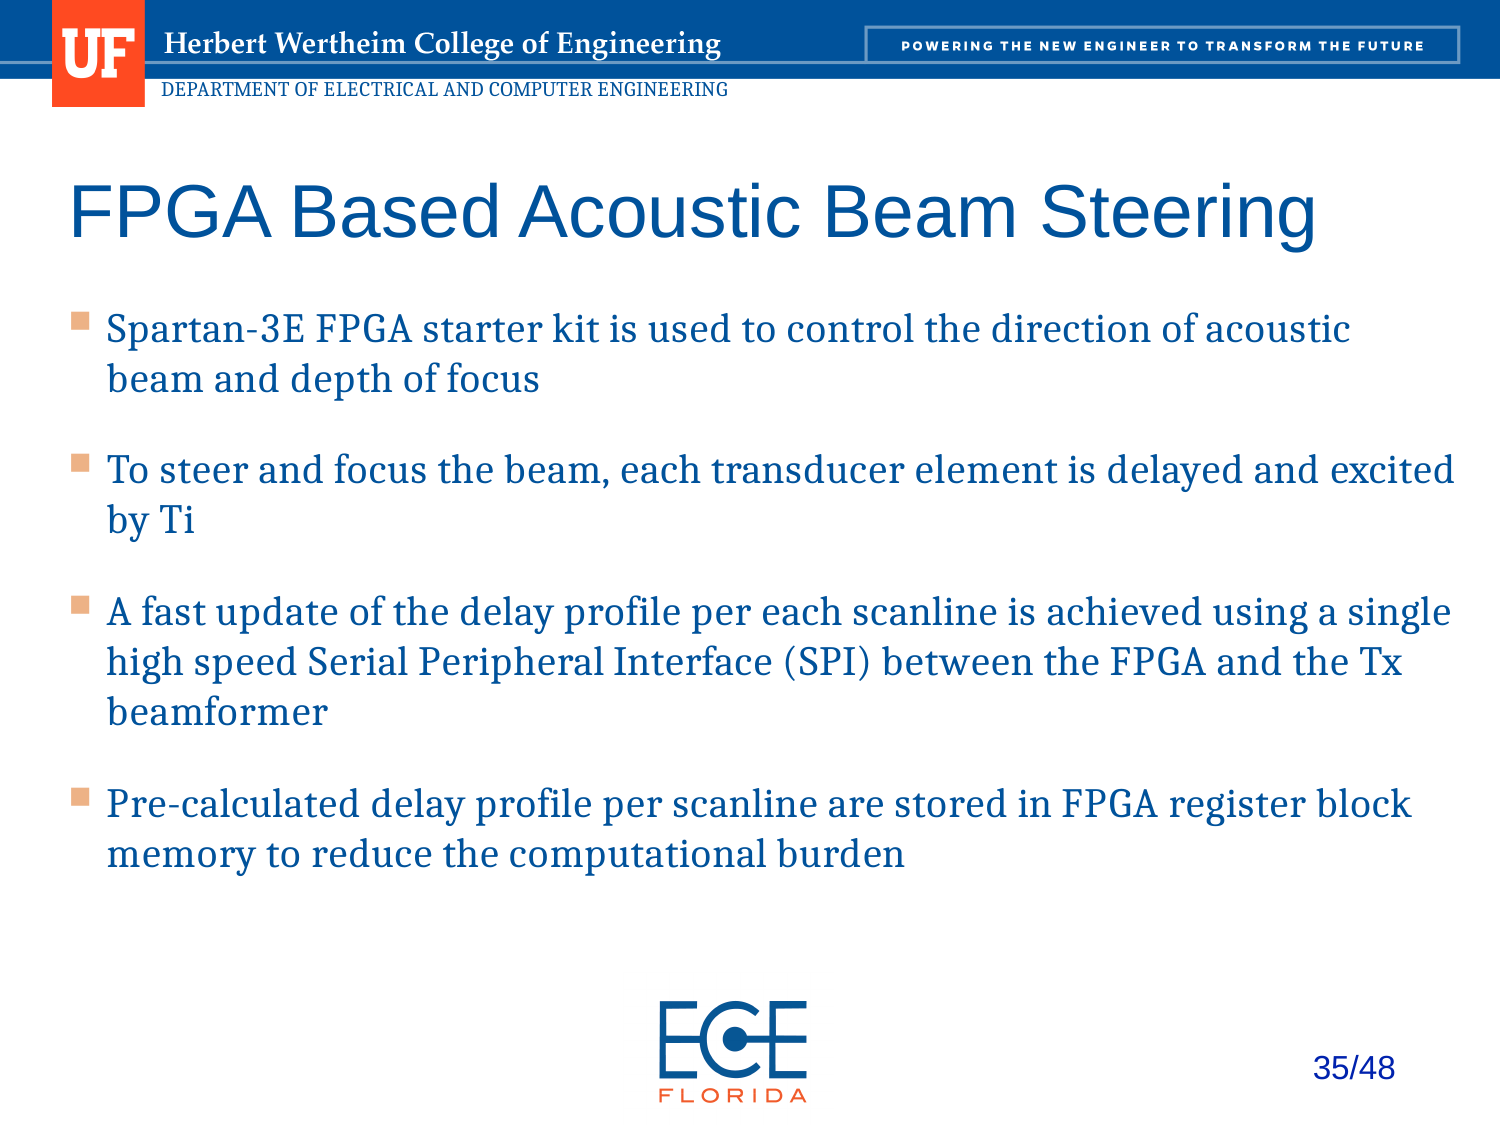

# FPGA Based Acoustic Beam Steering
Spartan-3E FPGA starter kit is used to control the direction of acoustic beam and depth of focus
To steer and focus the beam, each transducer element is delayed and excited by Ti
A fast update of the delay profile per each scanline is achieved using a single high speed Serial Peripheral Interface (SPI) between the FPGA and the Tx beamformer
Pre-calculated delay profile per scanline are stored in FPGA register block memory to reduce the computational burden

35/48